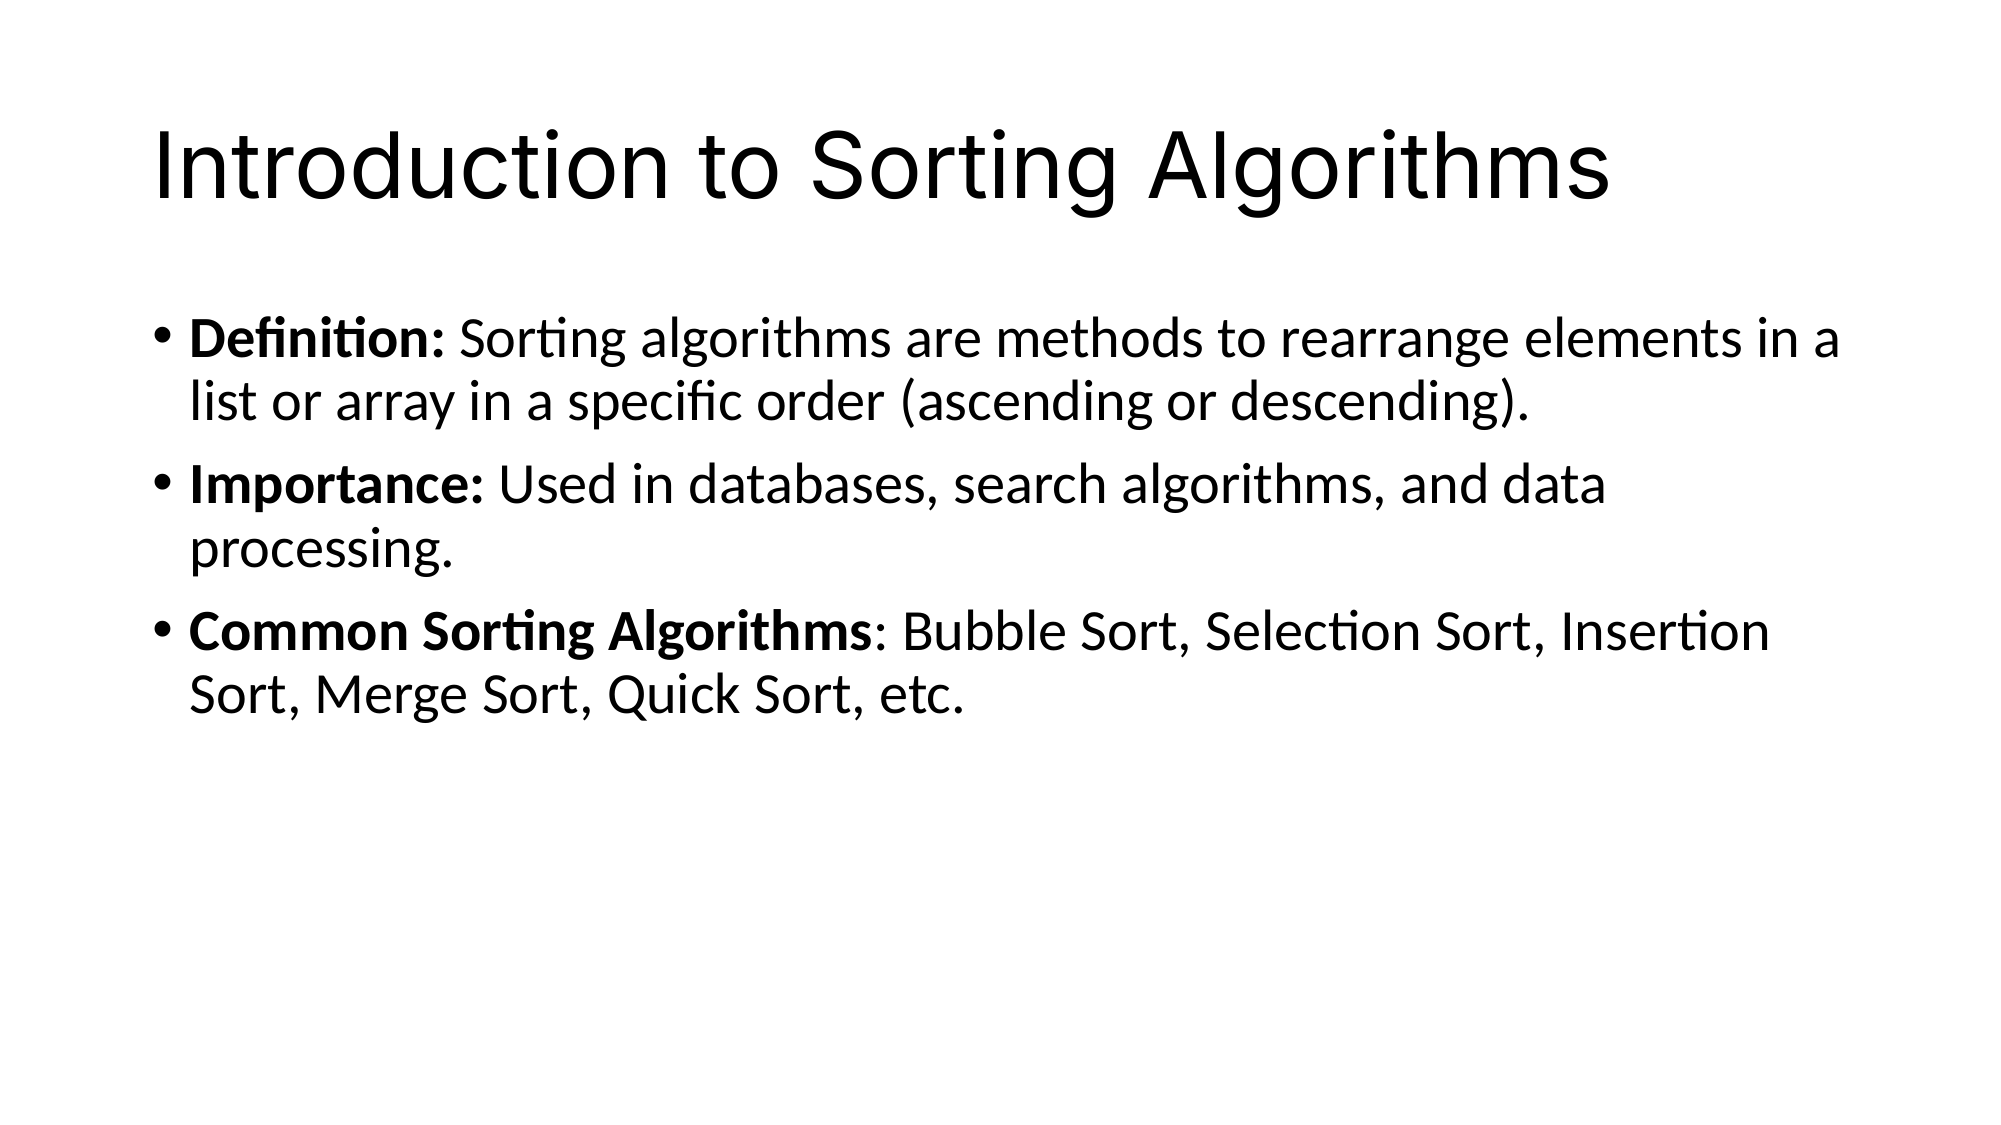

# Introduction to Sorting Algorithms
Definition: Sorting algorithms are methods to rearrange elements in a list or array in a specific order (ascending or descending).
Importance: Used in databases, search algorithms, and data processing.
Common Sorting Algorithms: Bubble Sort, Selection Sort, Insertion Sort, Merge Sort, Quick Sort, etc.